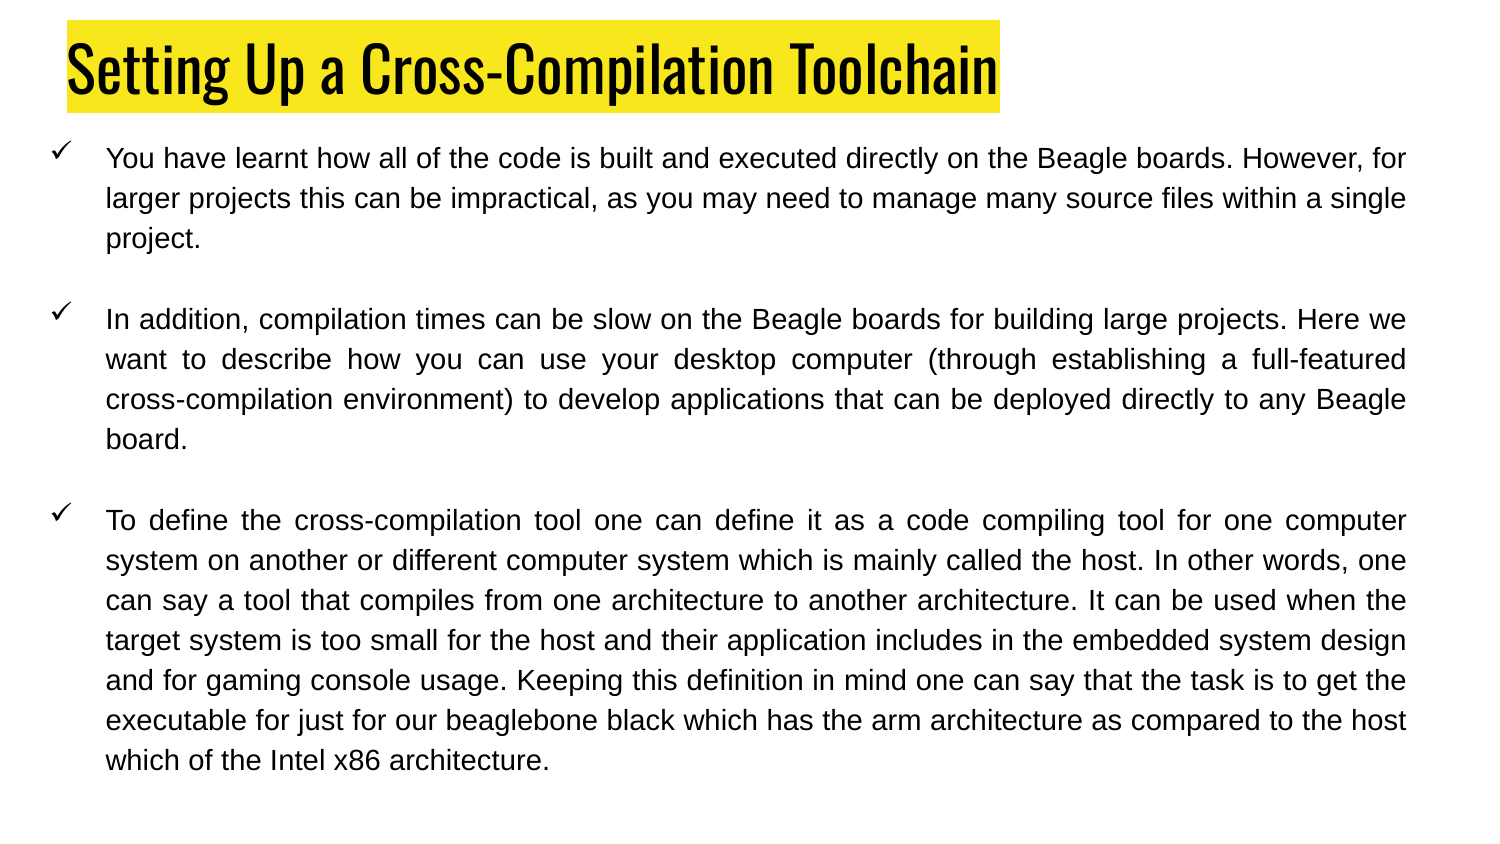

# Setting Up a Cross-Compilation Toolchain
You have learnt how all of the code is built and executed directly on the Beagle boards. However, for larger projects this can be impractical, as you may need to manage many source files within a single project.

In addition, compilation times can be slow on the Beagle boards for building large projects. Here we want to describe how you can use your desktop computer (through establishing a full-featured cross-compilation environment) to develop applications that can be deployed directly to any Beagle board.

To define the cross-compilation tool one can define it as a code compiling tool for one computer system on another or different computer system which is mainly called the host. In other words, one can say a tool that compiles from one architecture to another architecture. It can be used when the target system is too small for the host and their application includes in the embedded system design and for gaming console usage. Keeping this definition in mind one can say that the task is to get the executable for just for our beaglebone black which has the arm architecture as compared to the host which of the Intel x86 architecture.